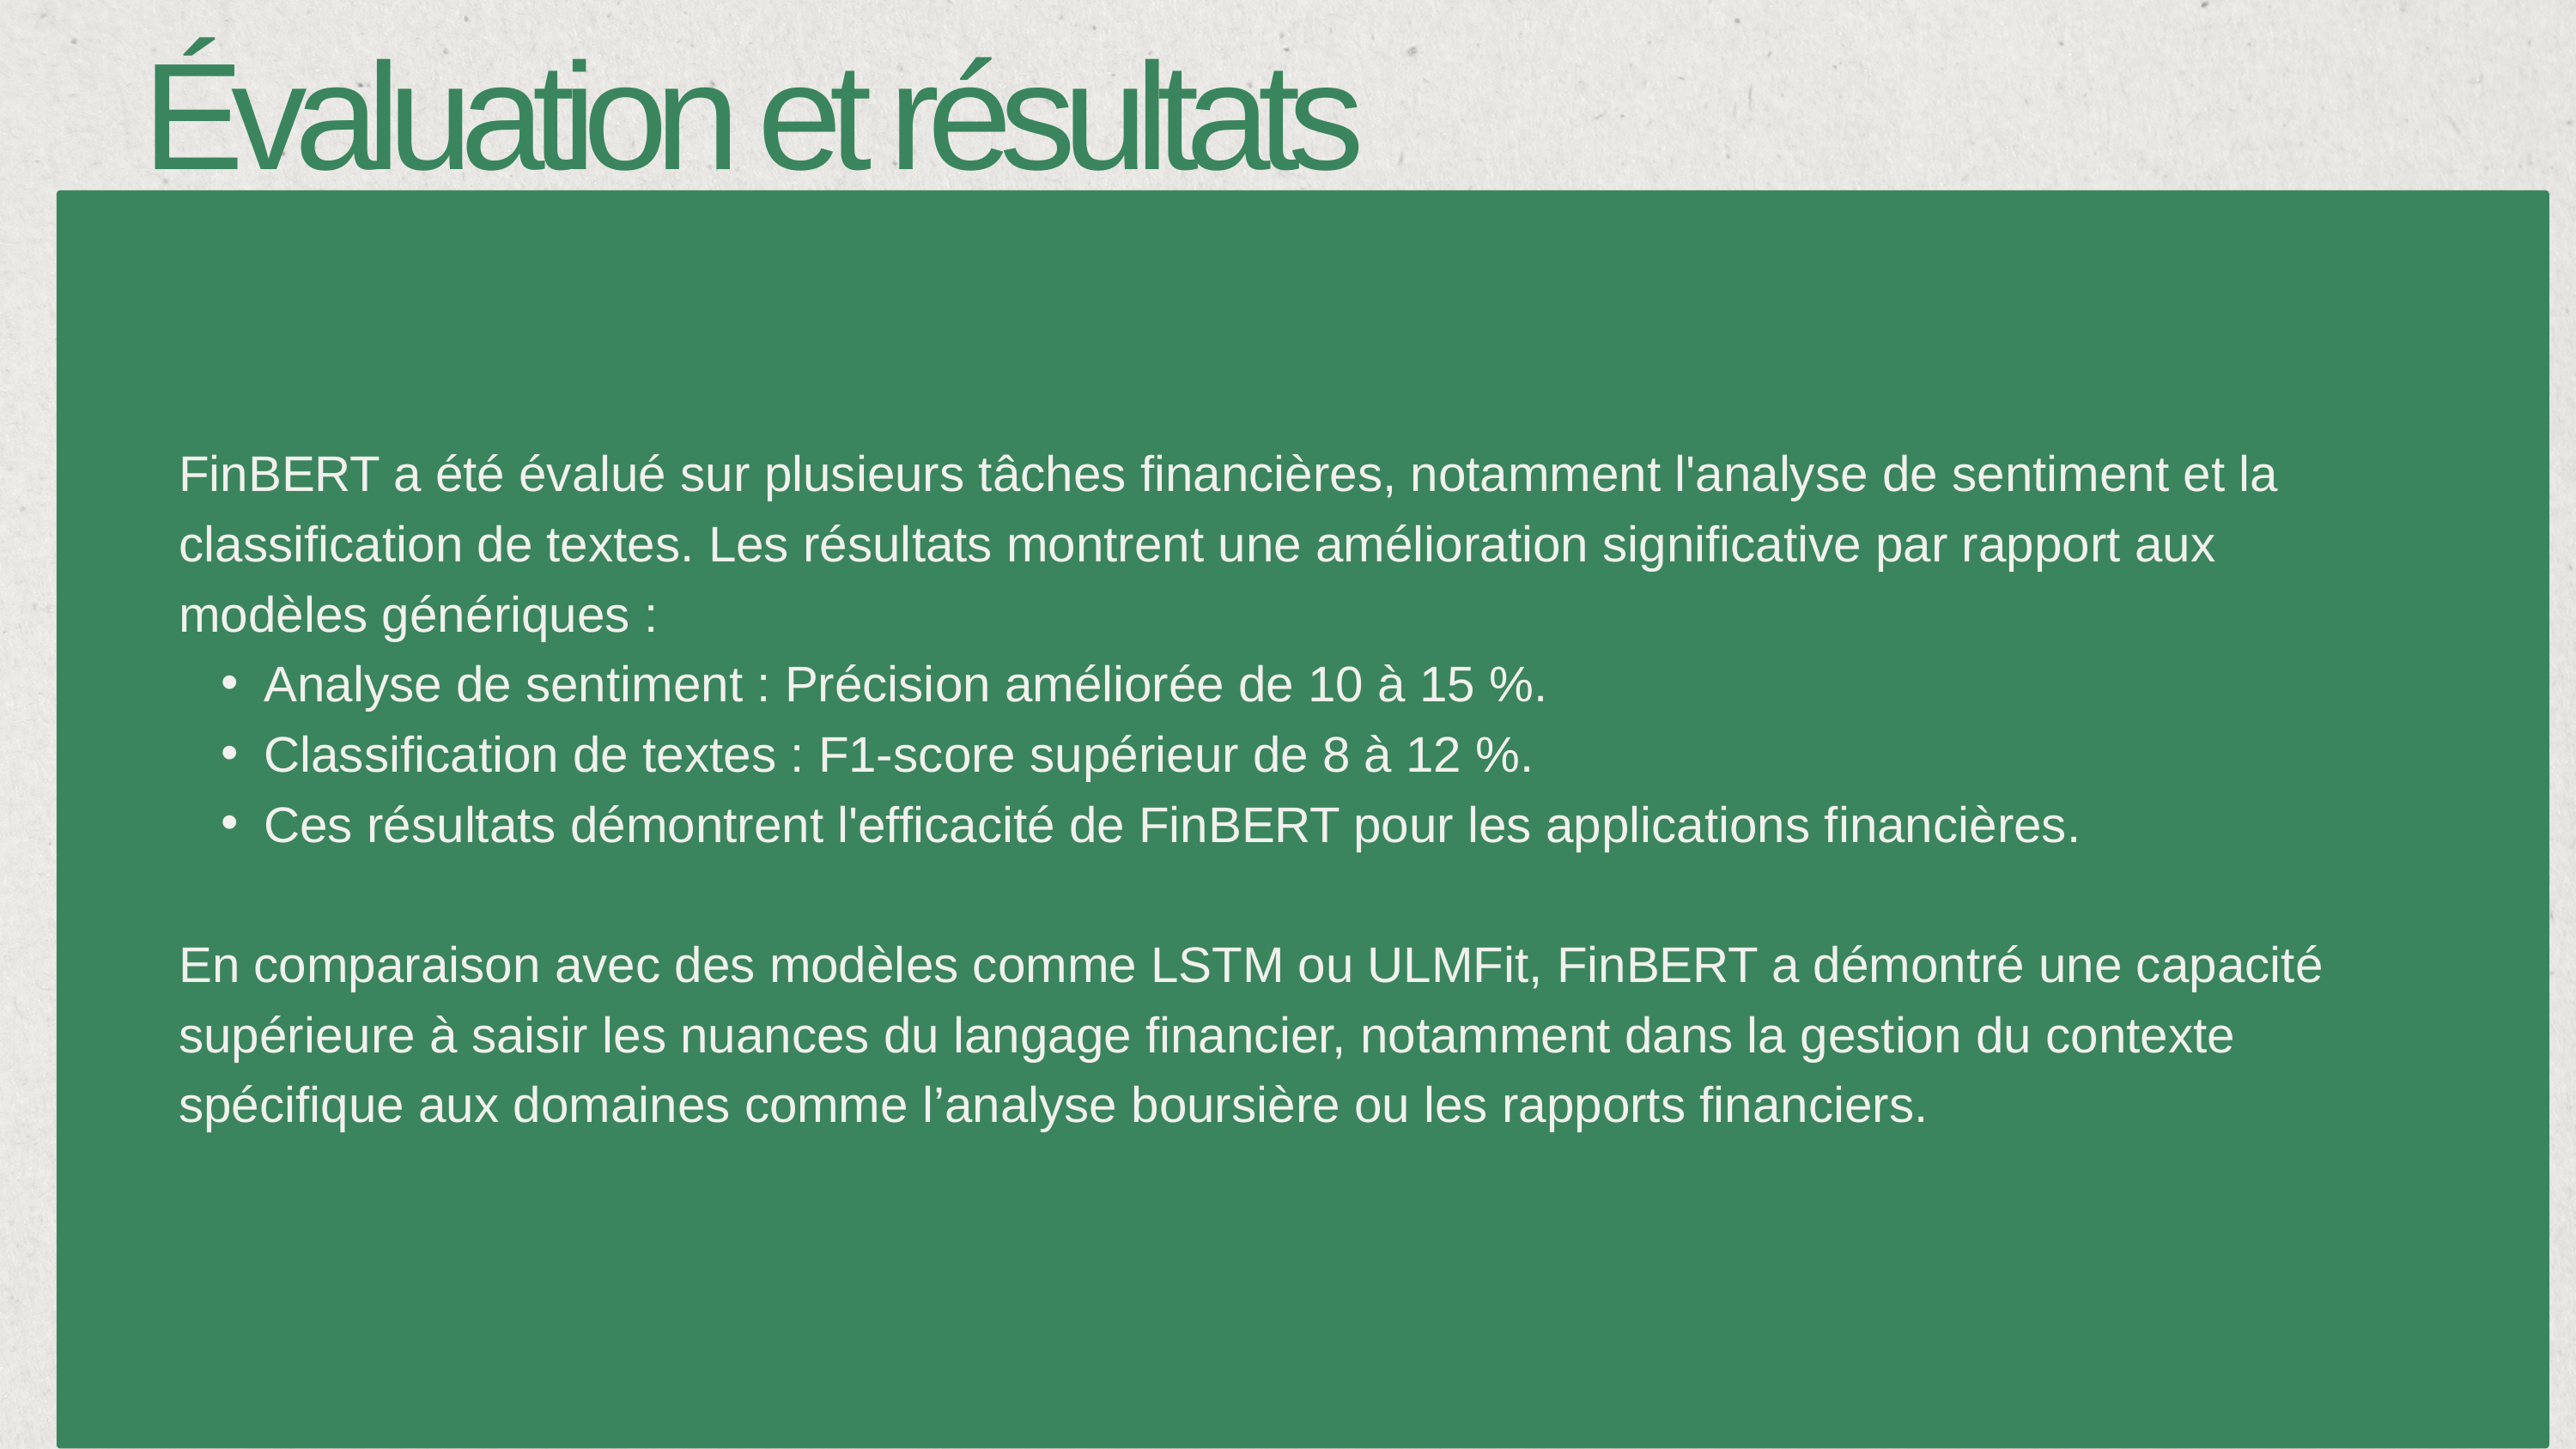

Évaluation et résultats

FinBERT a été évalué sur plusieurs tâches financières, notamment l'analyse de sentiment et la classification de textes. Les résultats montrent une amélioration significative par rapport aux modèles génériques :
Analyse de sentiment : Précision améliorée de 10 à 15 %.
Classification de textes : F1-score supérieur de 8 à 12 %.
Ces résultats démontrent l'efficacité de FinBERT pour les applications financières.

En comparaison avec des modèles comme LSTM ou ULMFit, FinBERT a démontré une capacité supérieure à saisir les nuances du langage financier, notamment dans la gestion du contexte spécifique aux domaines comme l’analyse boursière ou les rapports financiers.